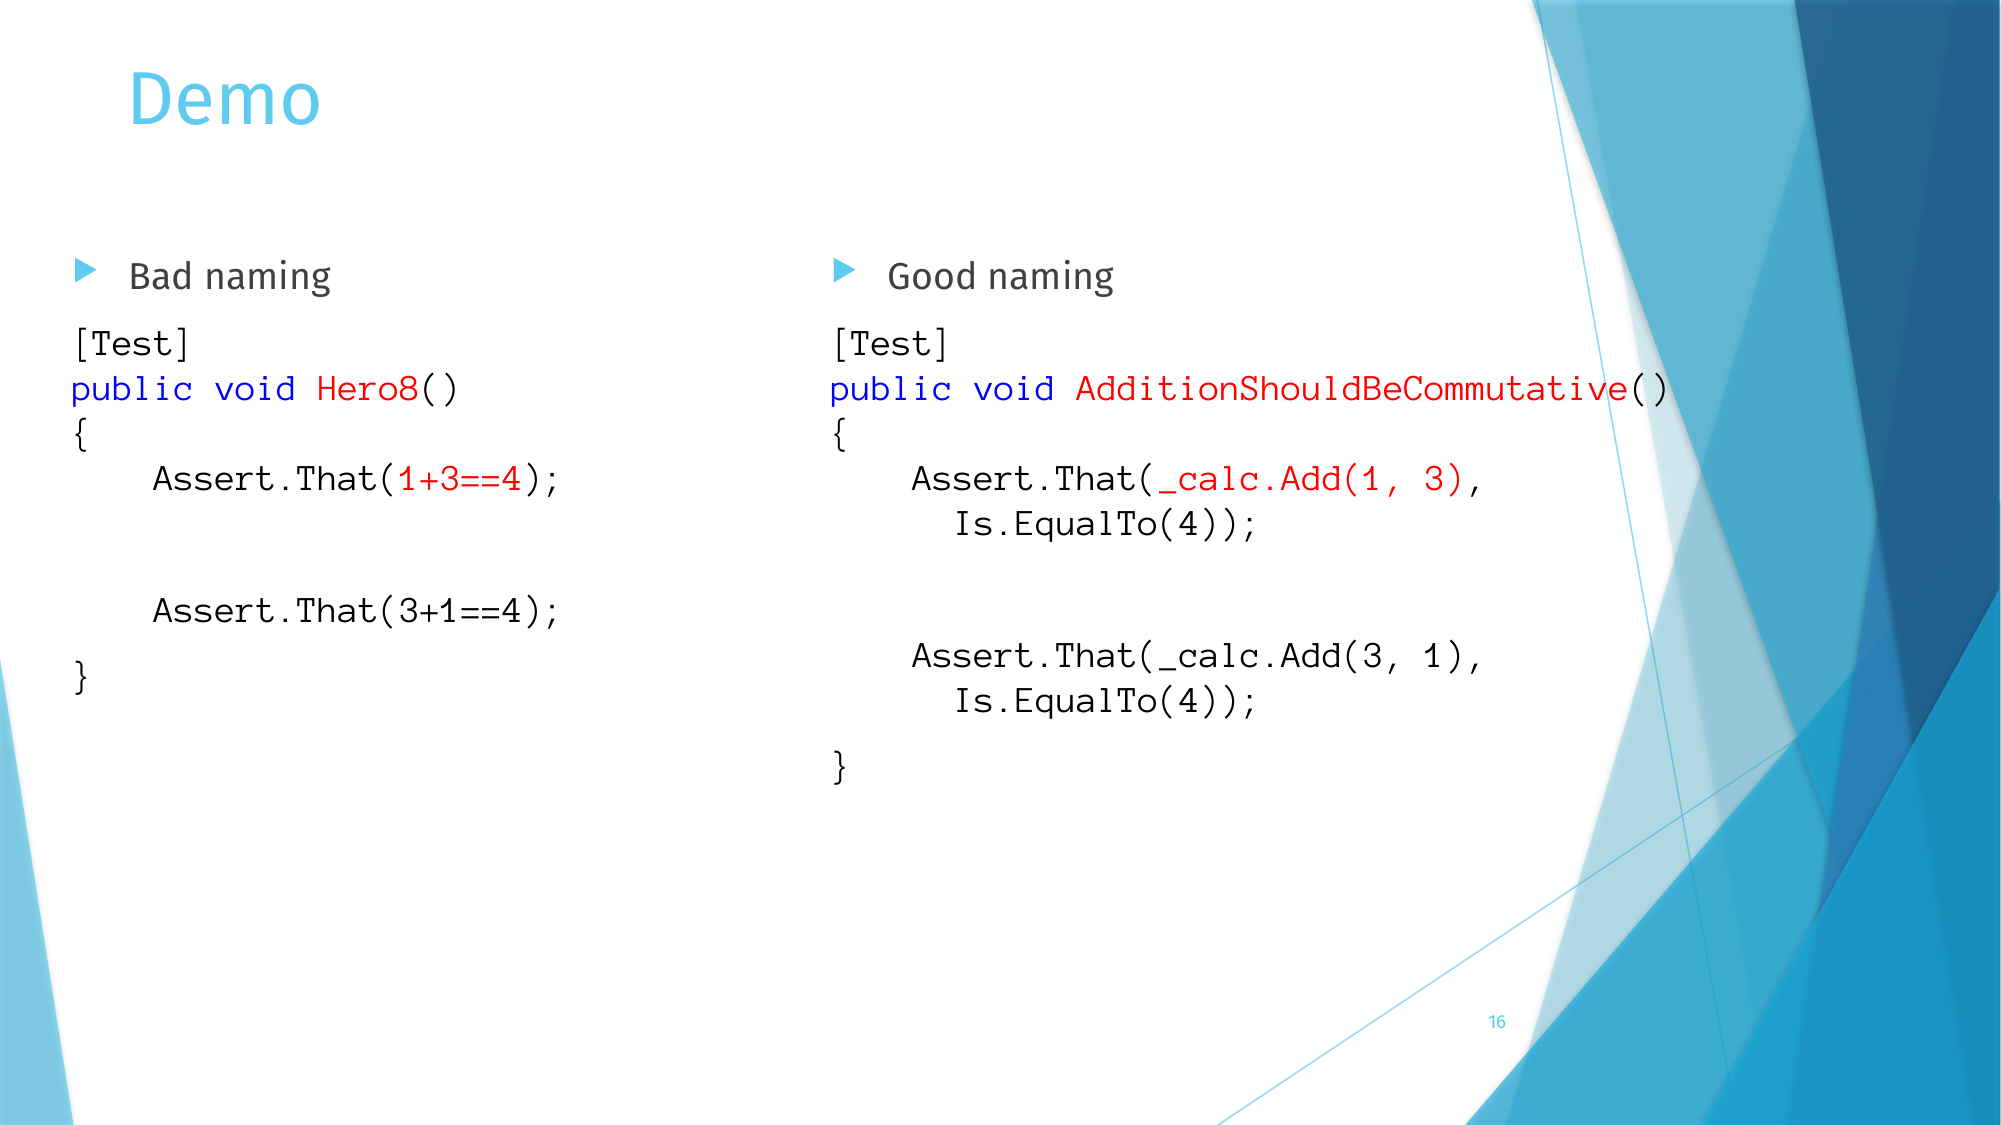

# Demo
Bad naming
[Test]
public void Hero8()
{
    Assert.That(1+3==4);

    Assert.That(3+1==4);
}

Good naming
[Test]
public void AdditionShouldBeCommutative()
{
    Assert.That(_calc.Add(1, 3),
      Is.EqualTo(4));

    Assert.That(_calc.Add(3, 1),
      Is.EqualTo(4));
}

16